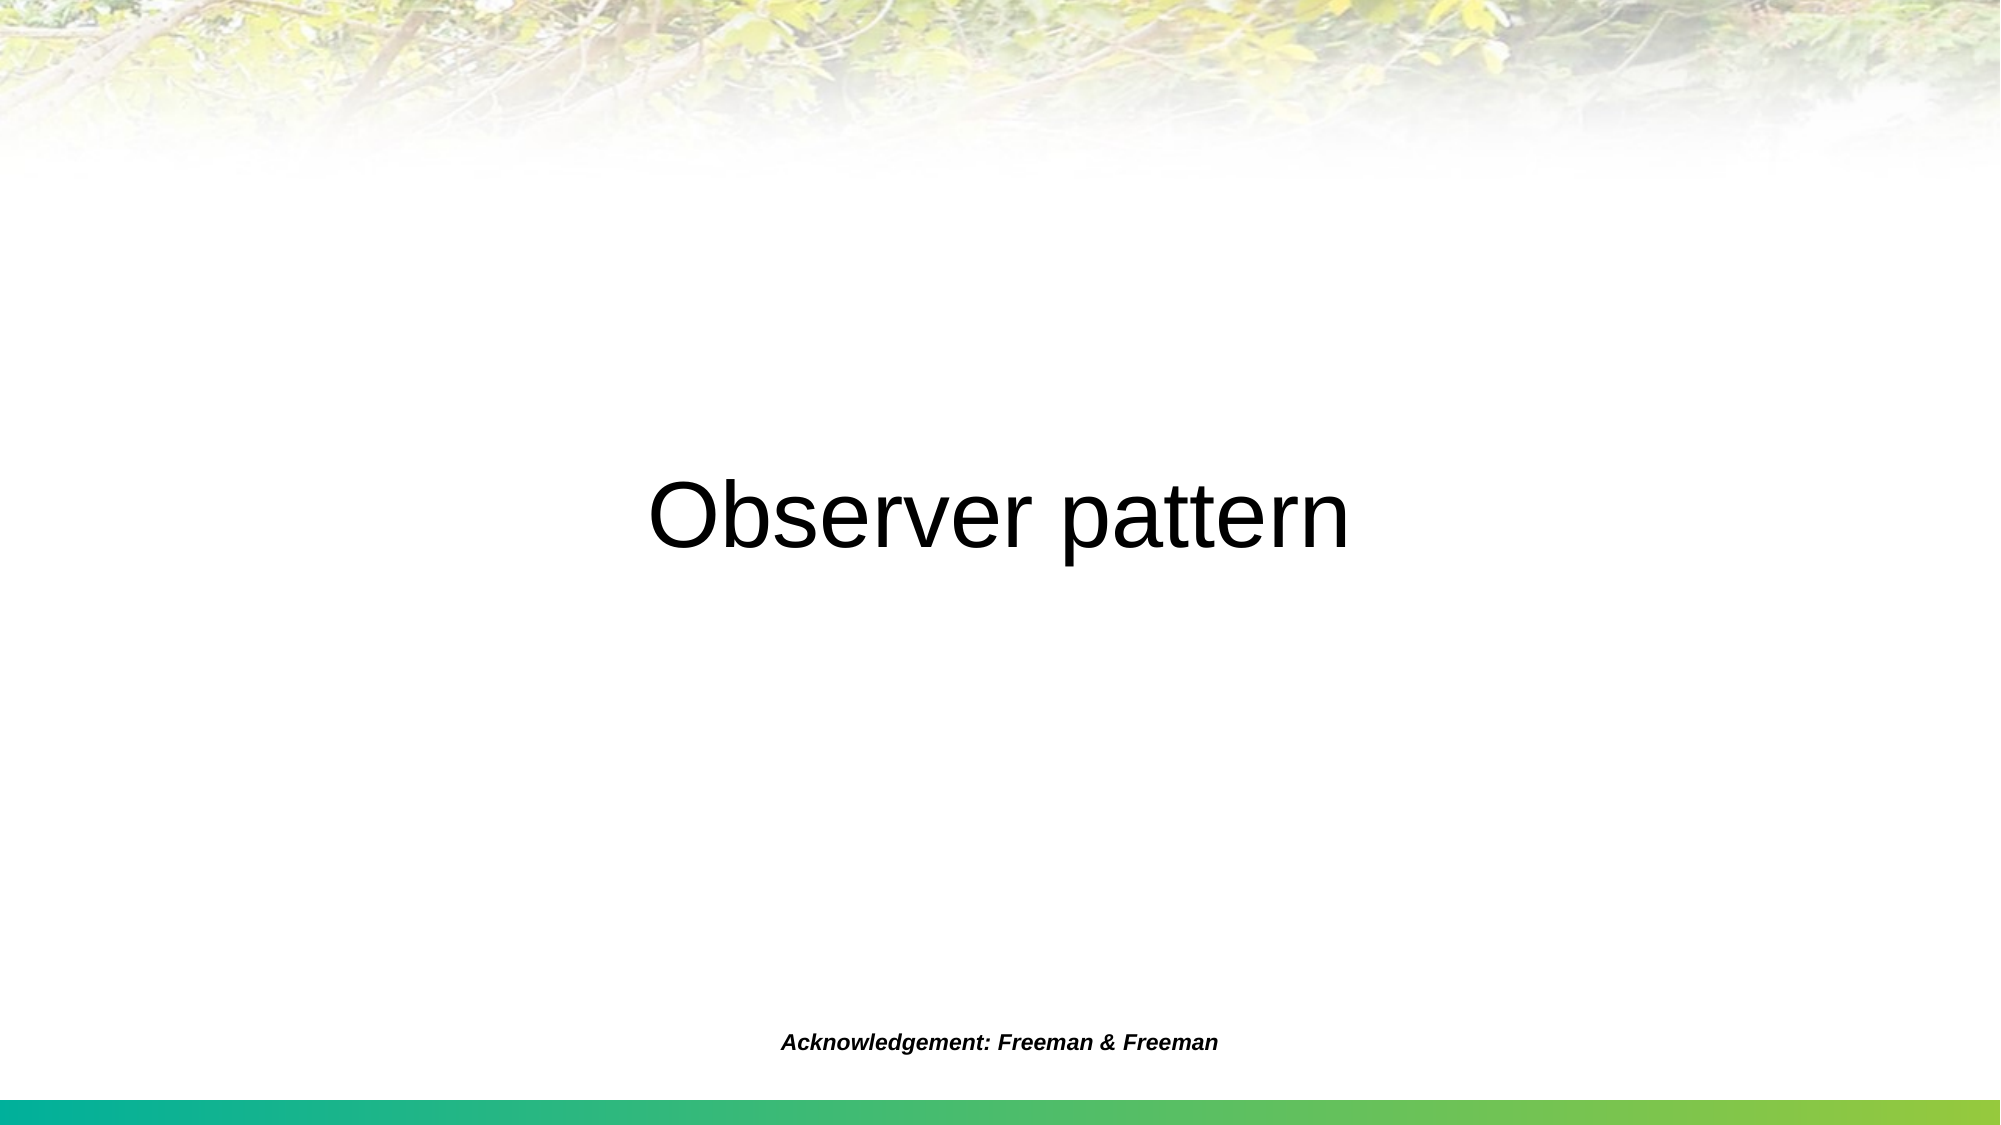

# Observer pattern
Acknowledgement: Freeman & Freeman